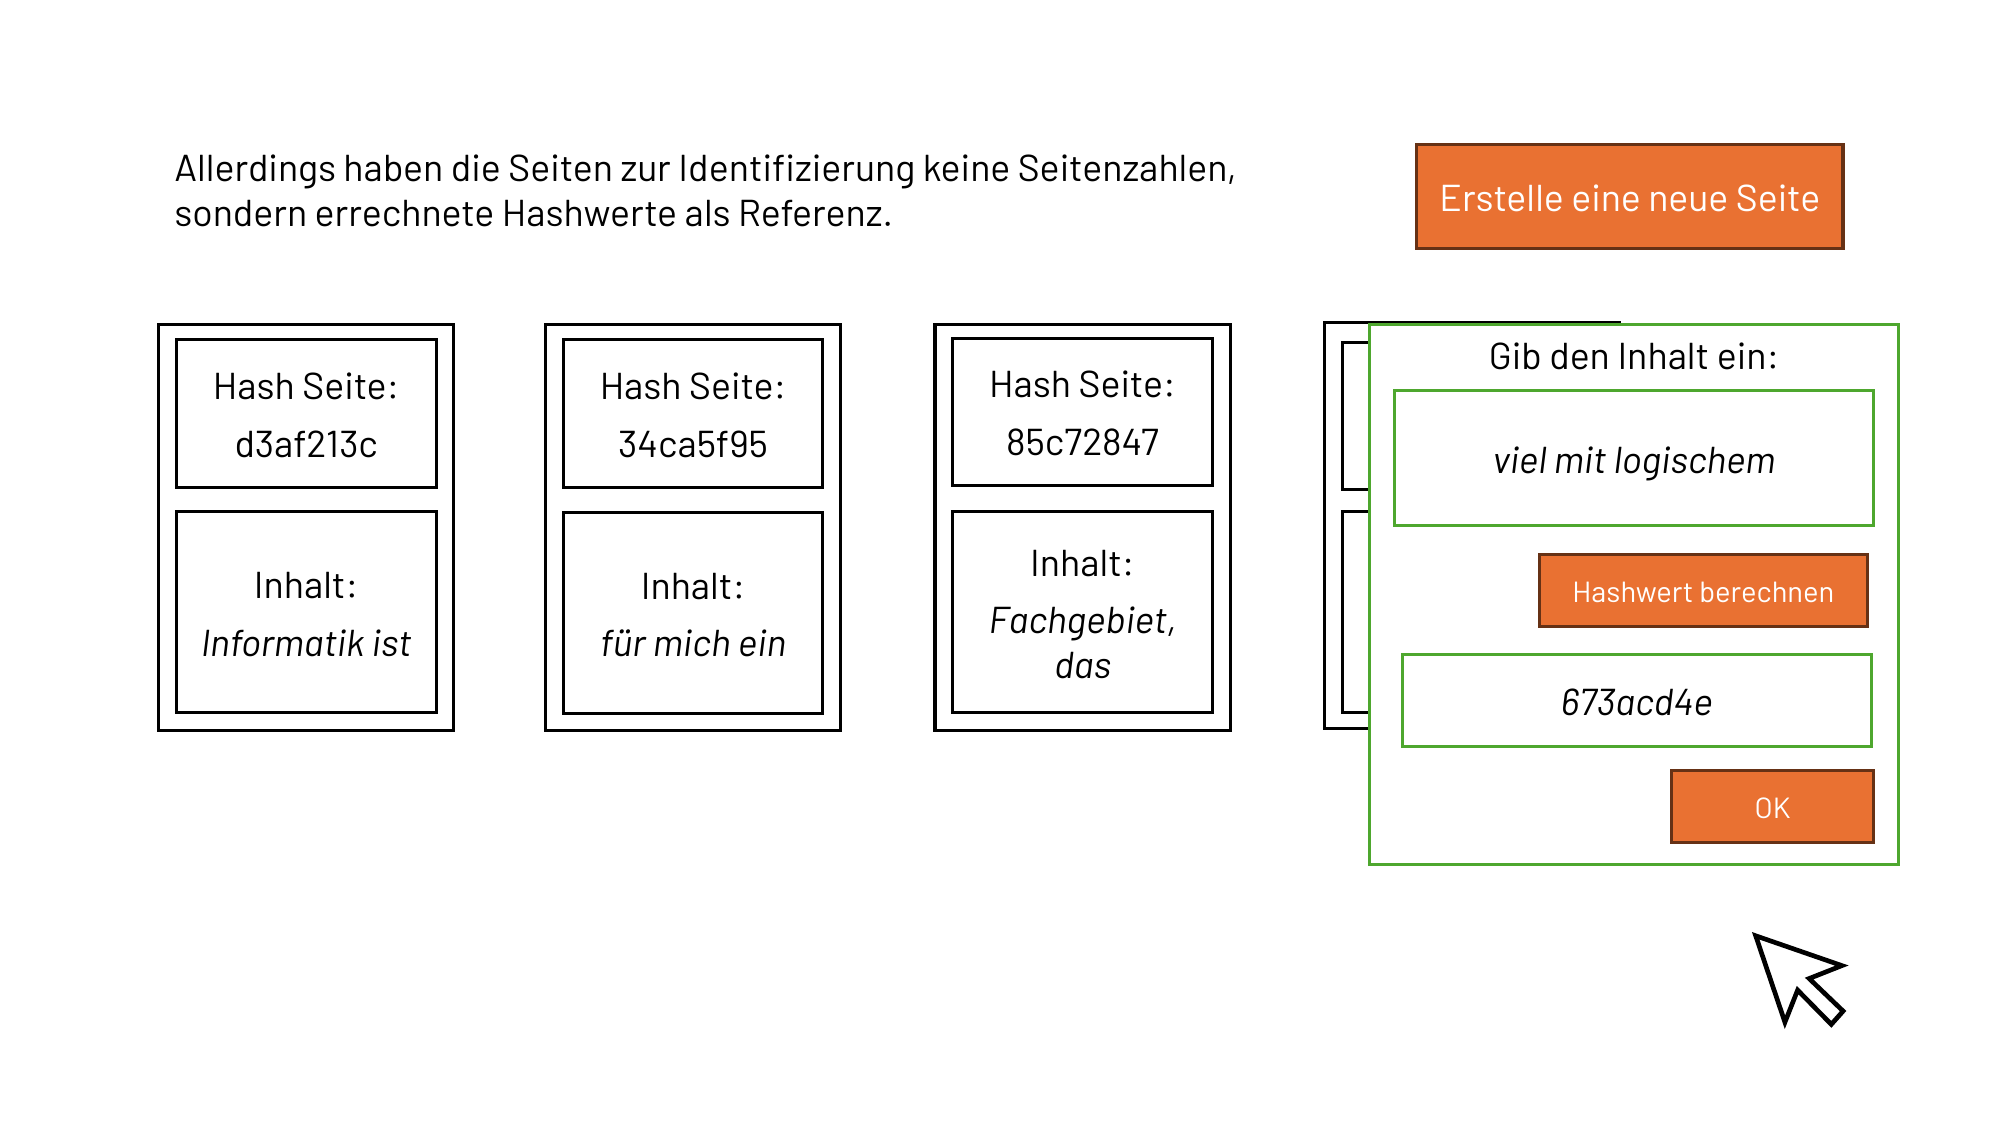

Allerdings haben die Seiten zur Identifizierung keine Seitenzahlen, sondern errechnete Hashwerte als Referenz.
Erstelle eine neue Seite

Gib den Inhalt ein:
Hash Seite:
85c72847
Hash Seite:
d3af213c
Hash Seite:
34ca5f95
Hash Seite:
673acd4e
viel mit logischem
Inhalt:
Informatik ist
Inhalt:
Fachgebiet, das
Inhalt:
viel mit logischem
Inhalt:
für mich ein
Hashwert berechnen
673acd4e
OK